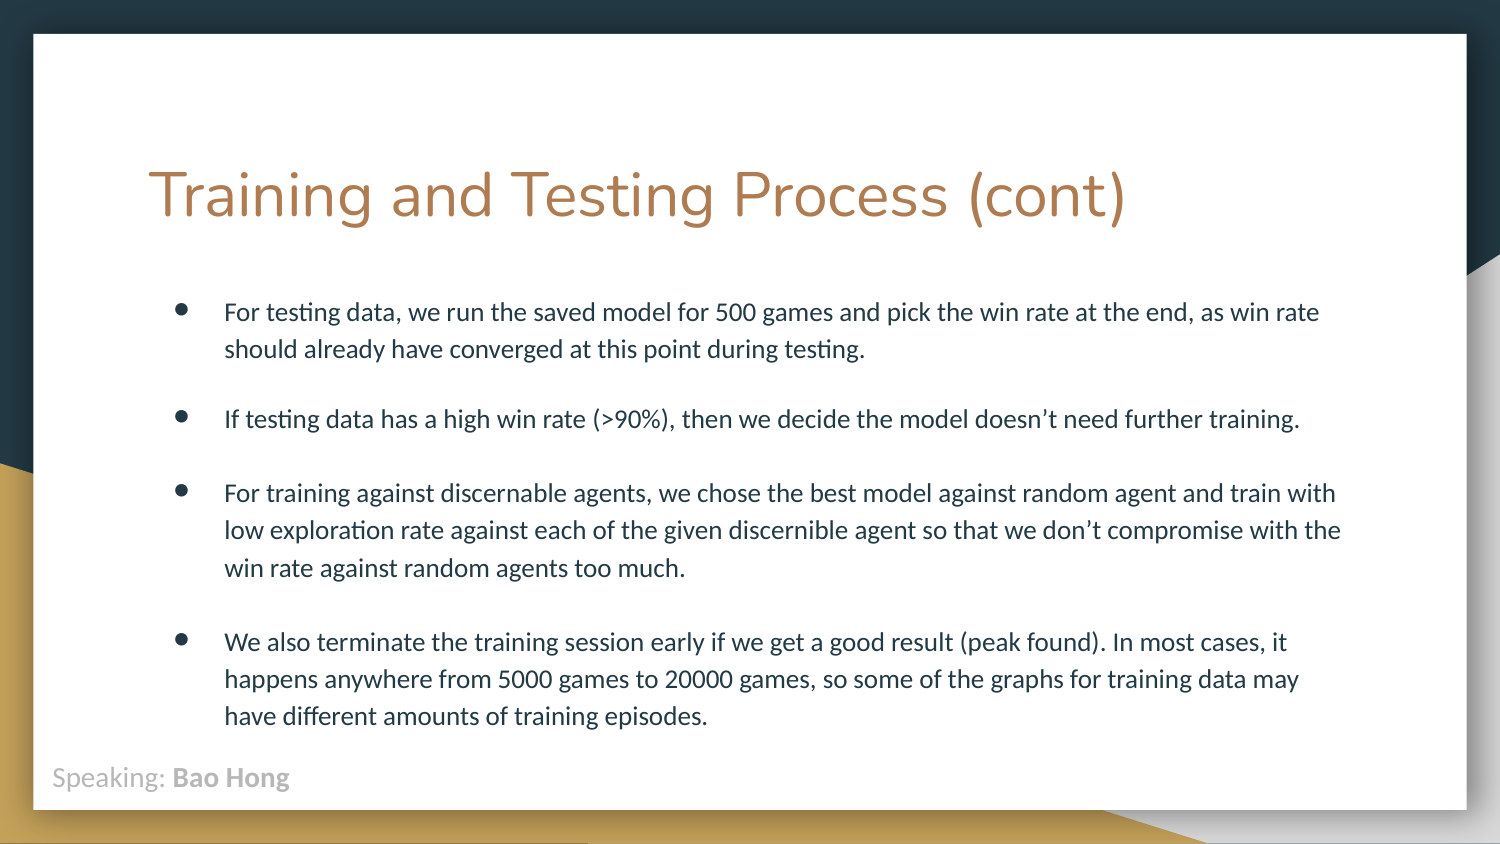

# Training and Testing Process (cont)
For testing data, we run the saved model for 500 games and pick the win rate at the end, as win rate should already have converged at this point during testing.
If testing data has a high win rate (>90%), then we decide the model doesn’t need further training.
For training against discernable agents, we chose the best model against random agent and train with low exploration rate against each of the given discernible agent so that we don’t compromise with the win rate against random agents too much.
We also terminate the training session early if we get a good result (peak found). In most cases, it happens anywhere from 5000 games to 20000 games, so some of the graphs for training data may have different amounts of training episodes.
Speaking: Bao Hong